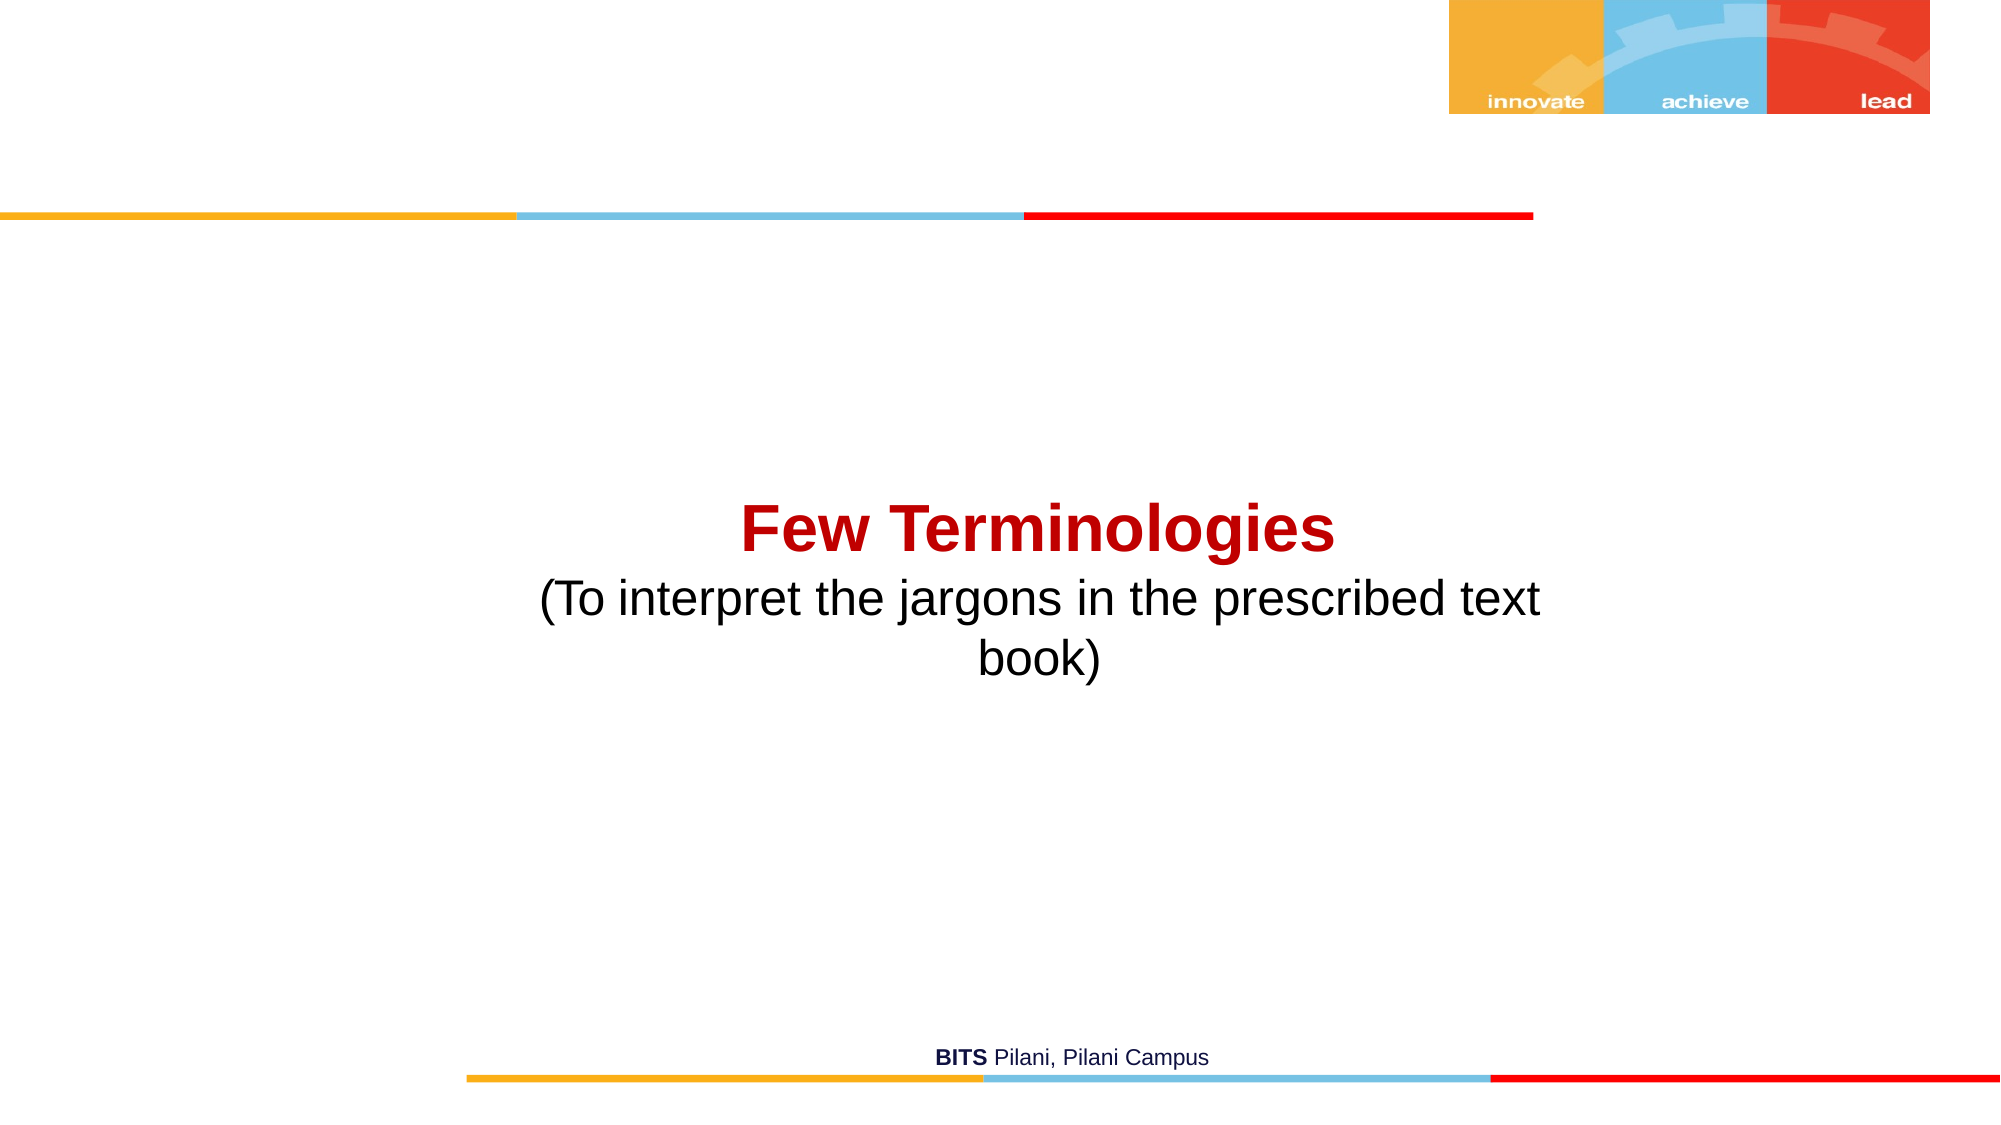

# Few Terminologies
(To interpret the jargons in the prescribed text book)
BITS Pilani, Pilani Campus